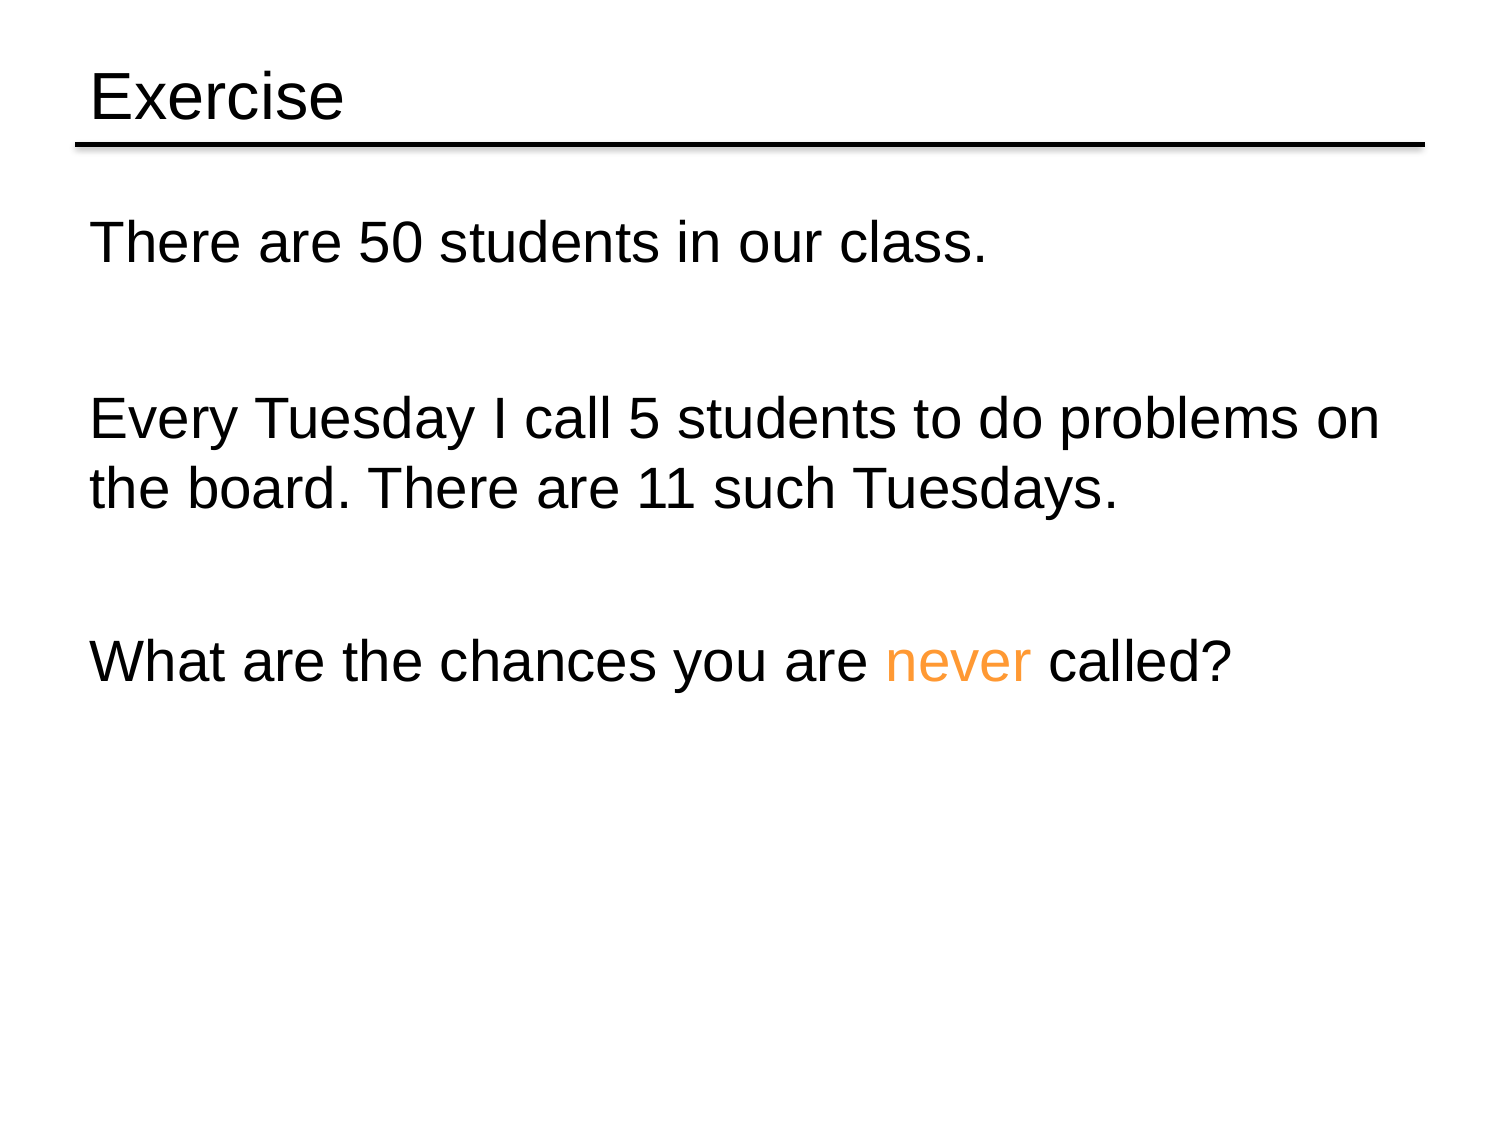

# Exercise
There are 50 students in our class.
Every Tuesday I call 5 students to do problems on the board. There are 11 such Tuesdays.
What are the chances you are never called?